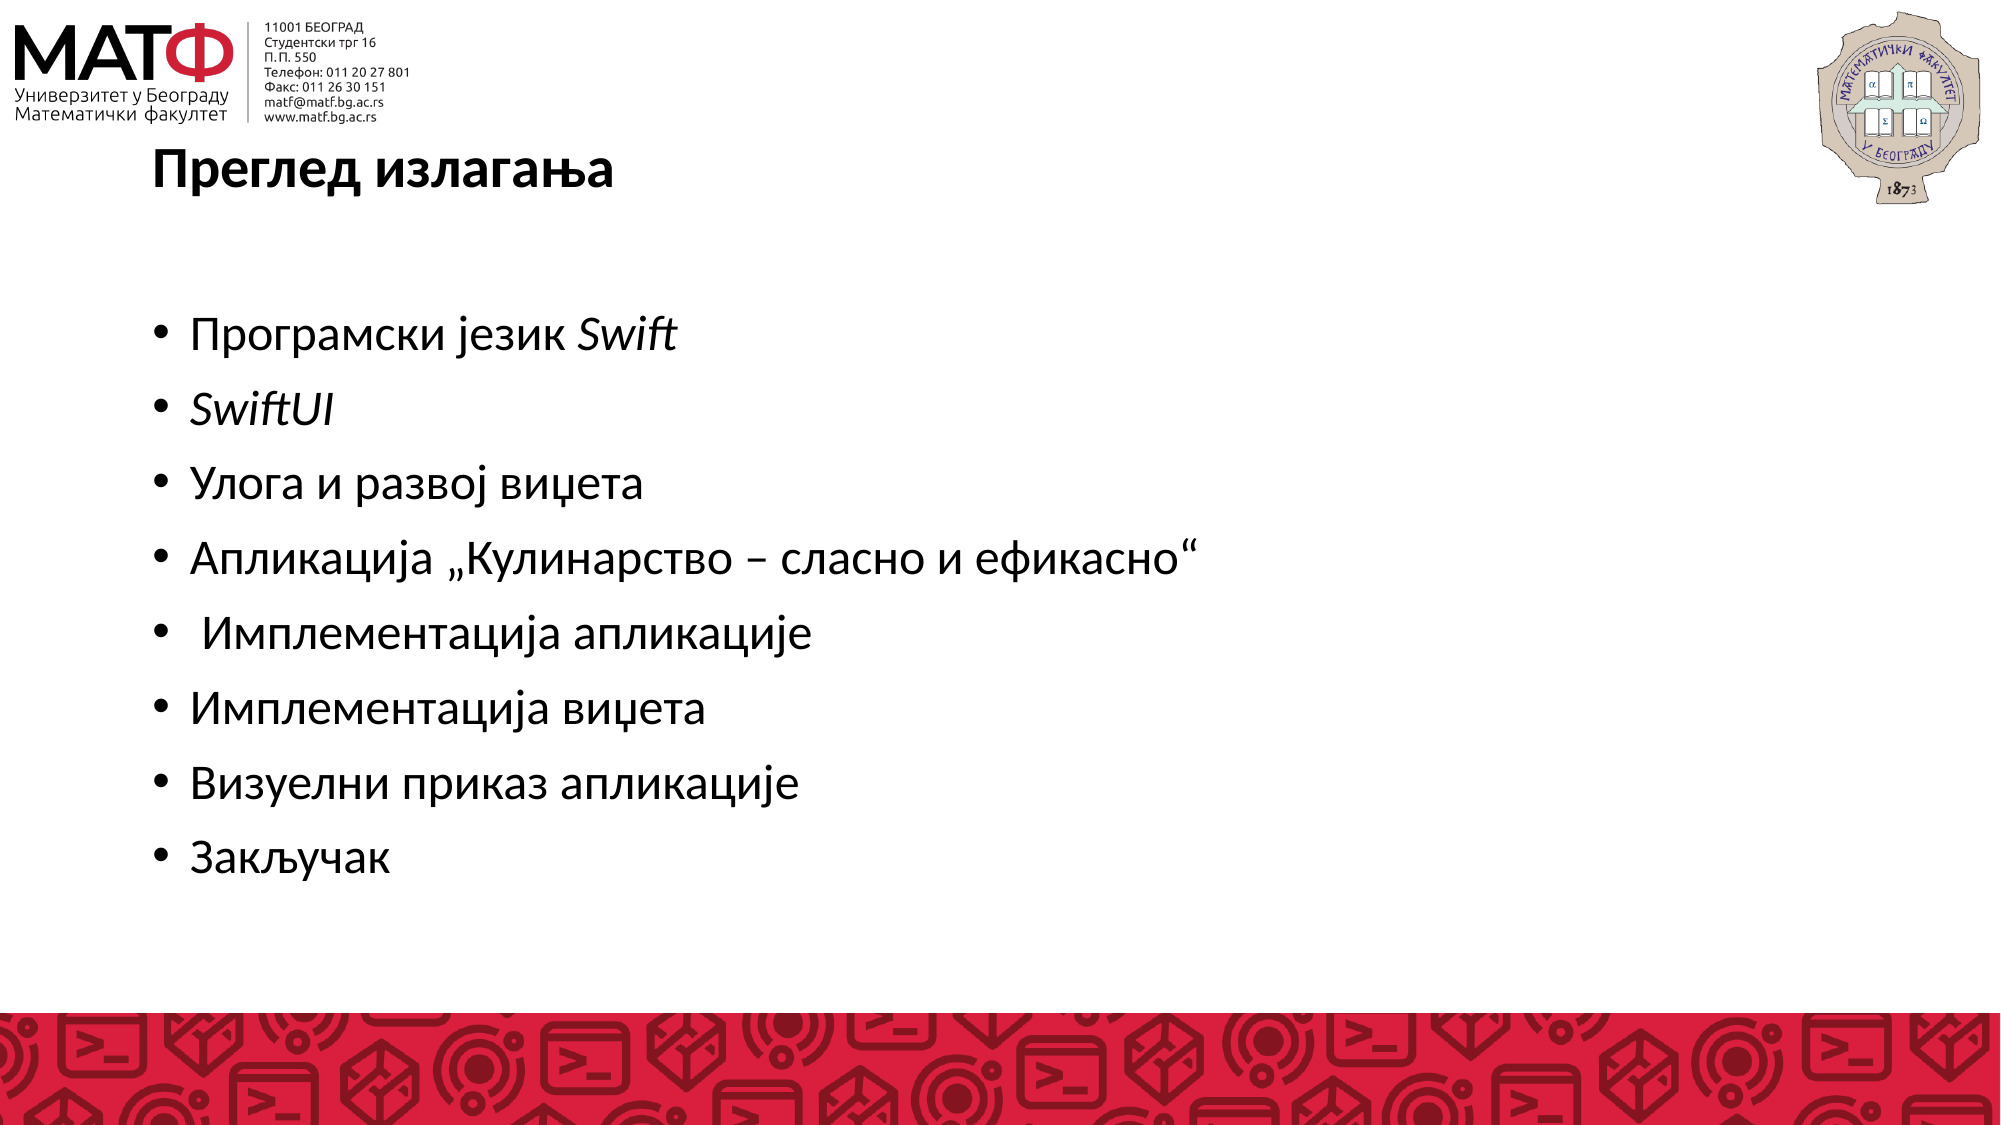

# Преглед излагања
Програмски језик Swift
SwiftUI
Улога и развој виџета
Апликација „Кулинарство – сласно и ефикасно“
 Имплементација апликације
Имплементација виџета
Визуелни приказ апликације
Закључак